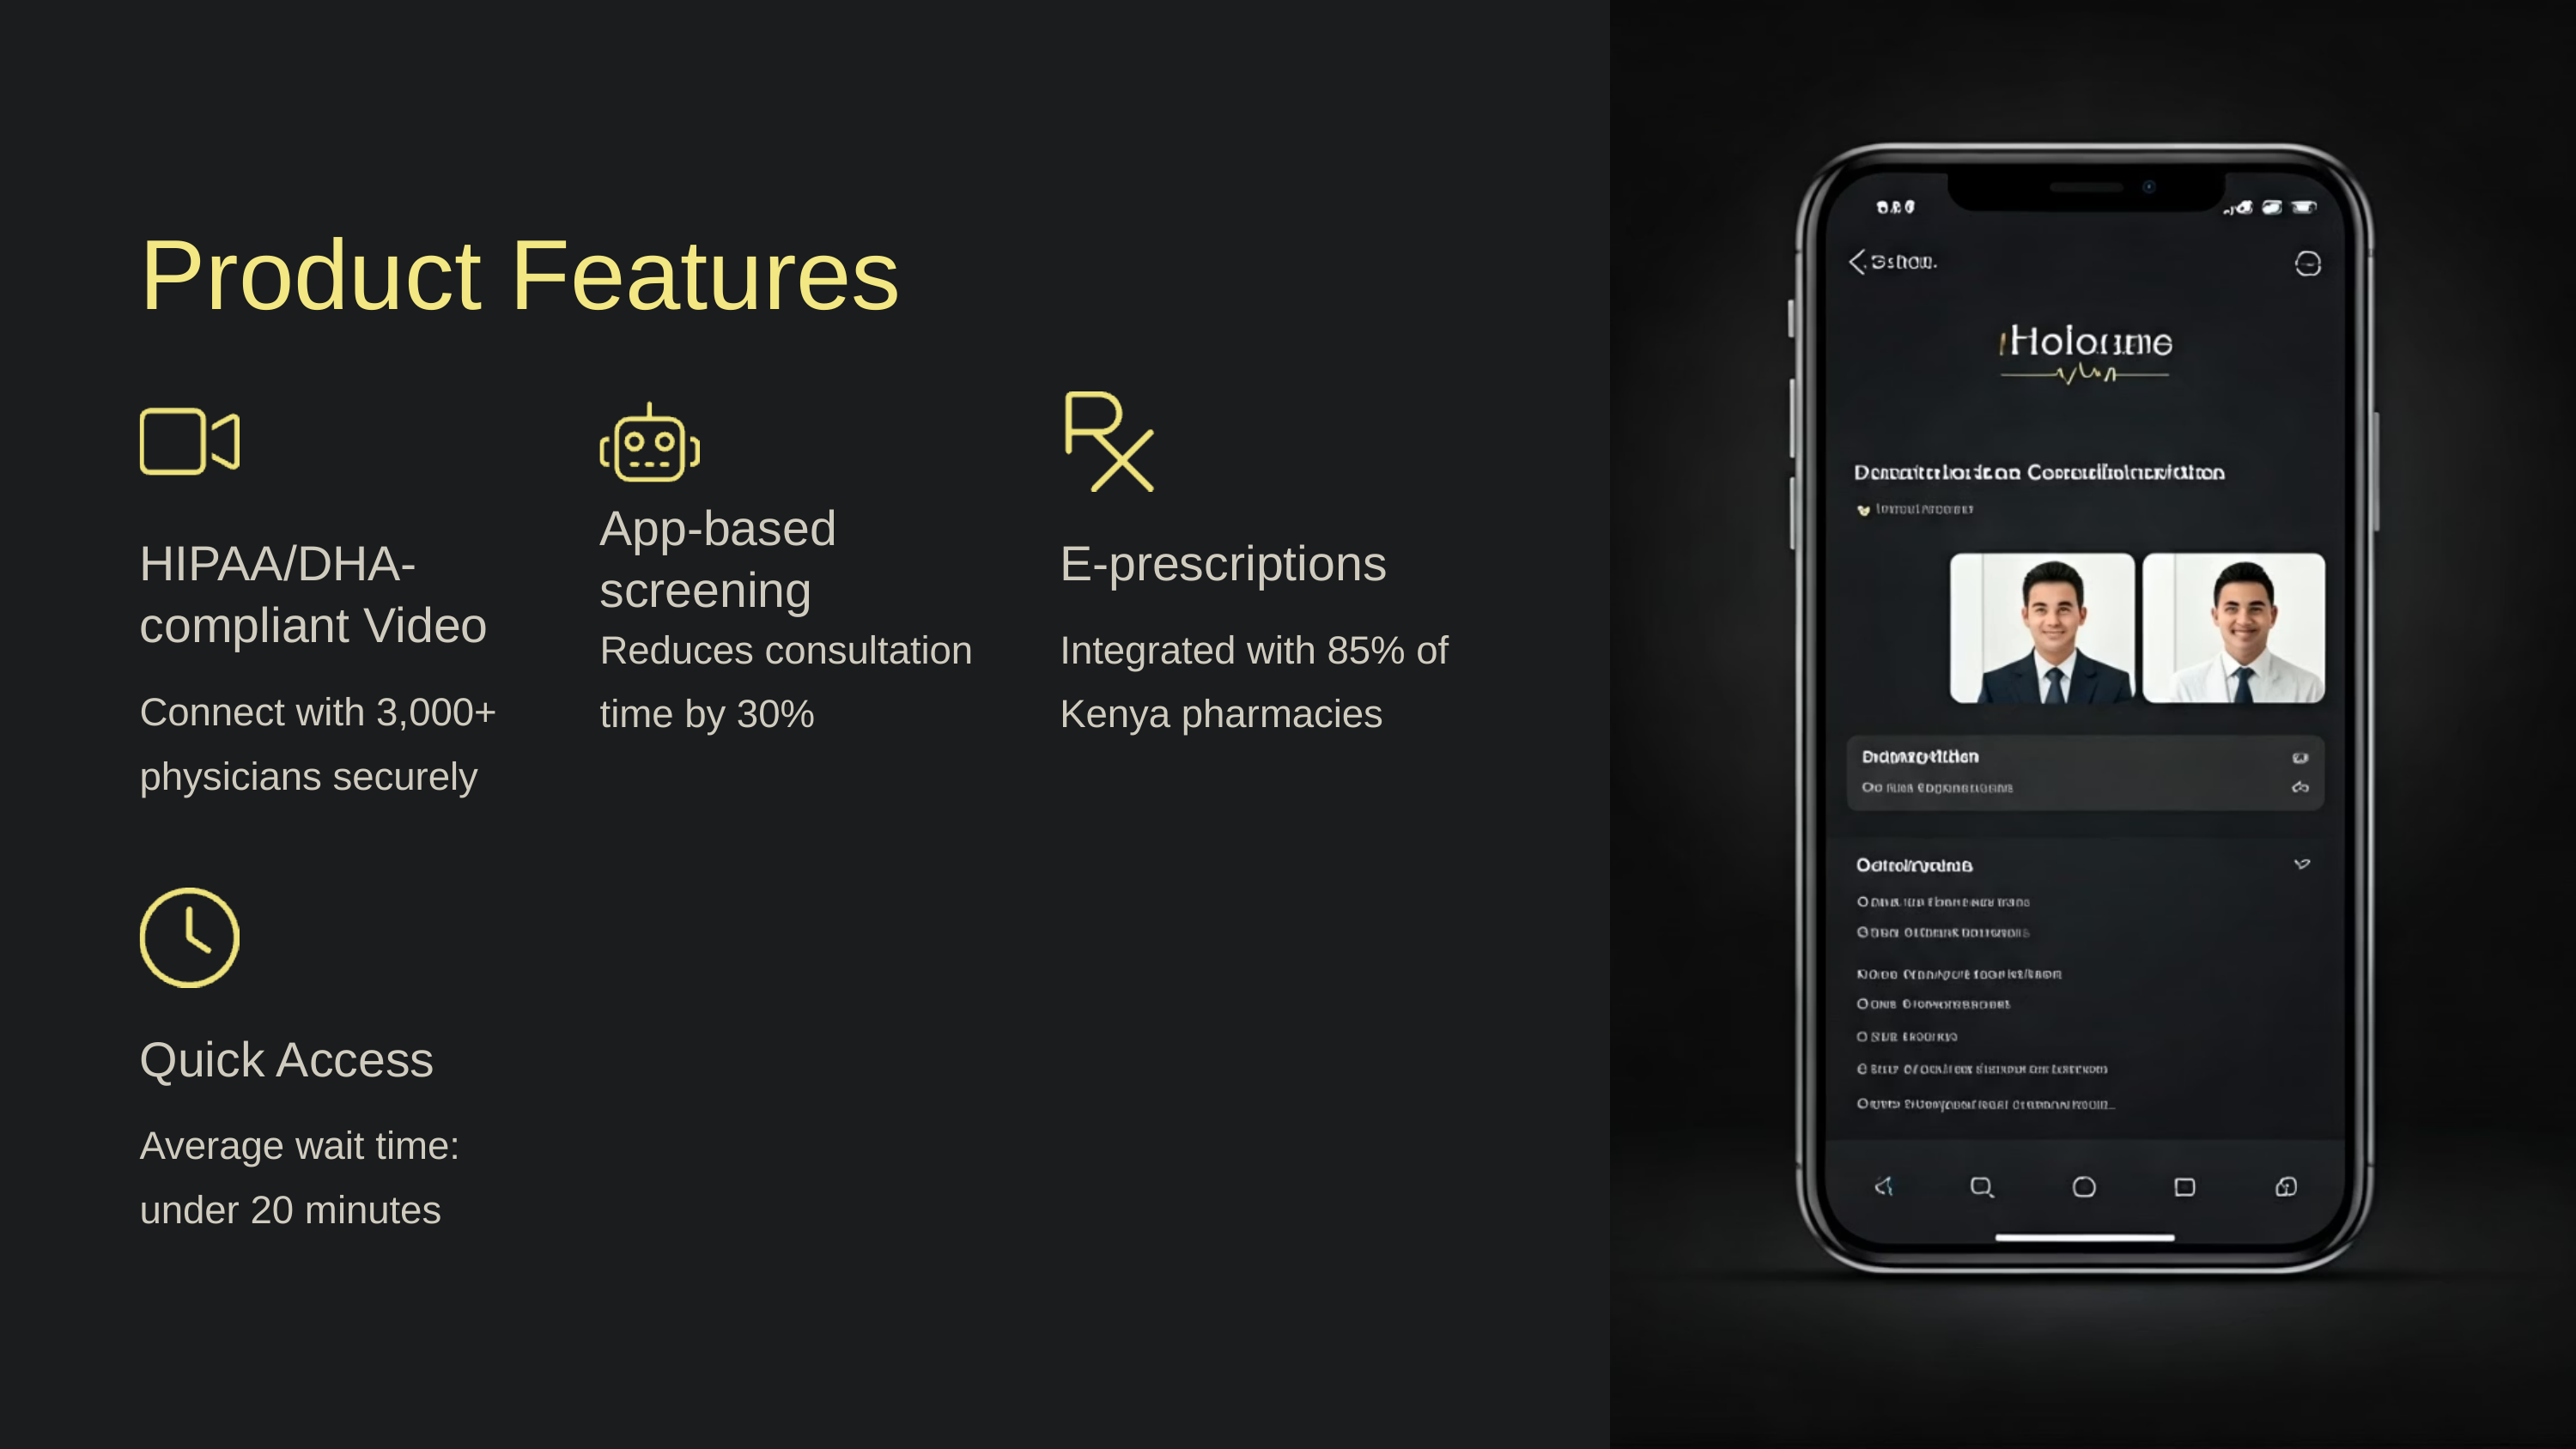

Product Features

App-based screening

HIPAA/DHA-compliant Video

E-prescriptions

Reduces consultation time by 30%

Integrated with 85% of Kenya pharmacies

Connect with 3,000+ physicians securely

Quick Access

Average wait time: under 20 minutes